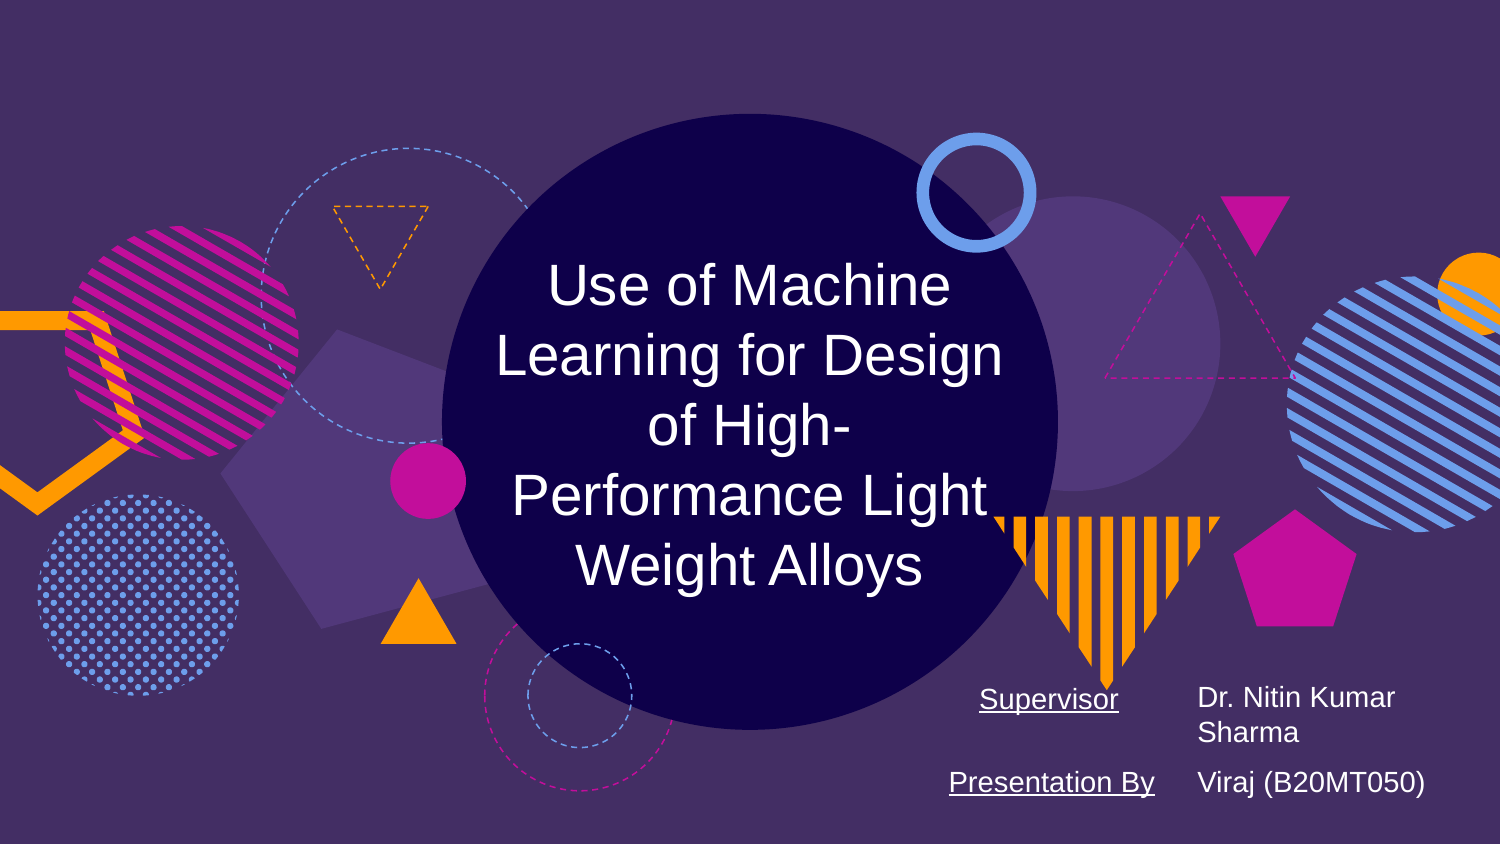

# Use of Machine Learning for Design of High-Performance Light Weight Alloys
Dr. Nitin Kumar Sharma
Supervisor
Presentation By
Viraj (B20MT050)